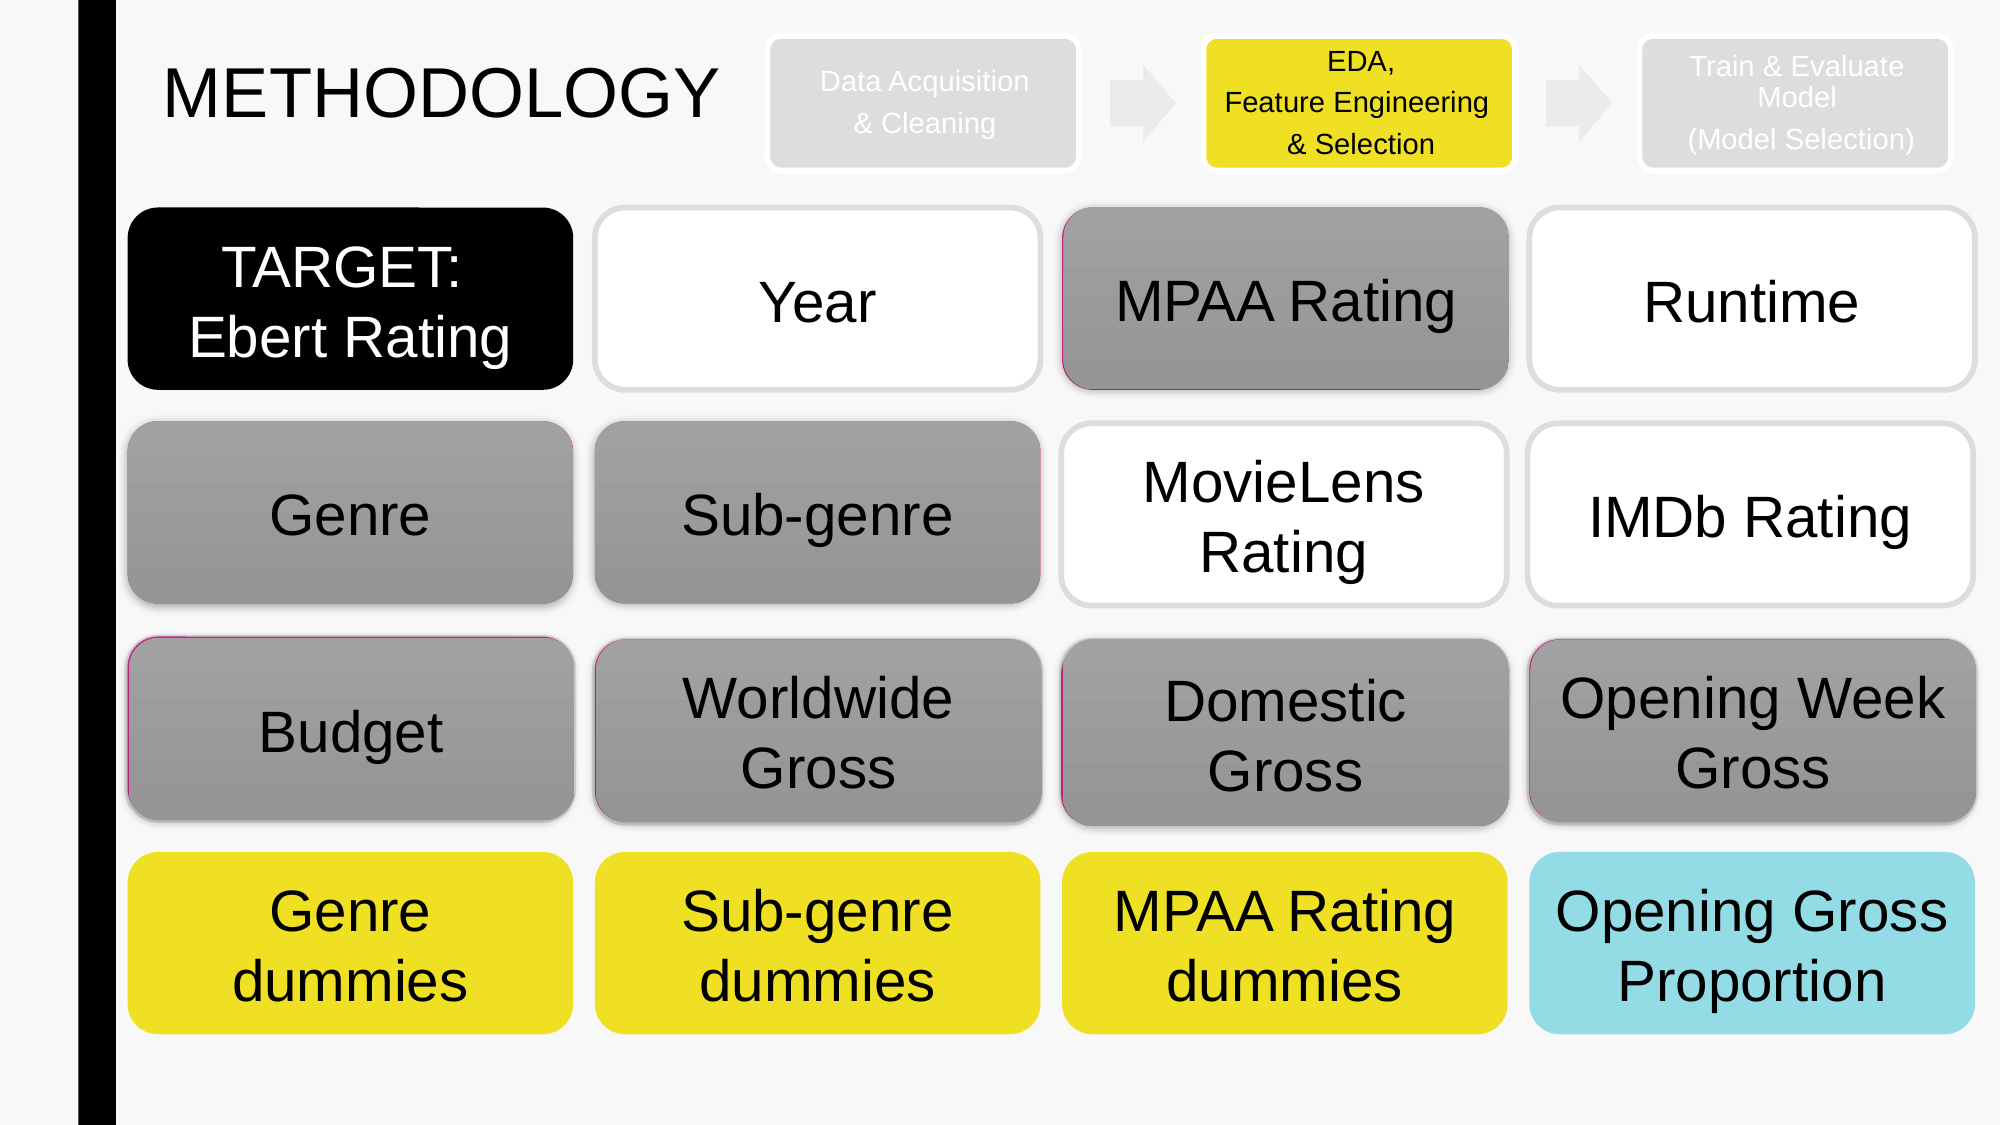

Data Acquisition
& Cleaning

EDA,
Feature Engineering
& Selection

Train & Evaluate Model
 (Model Selection)
# METHODOLOGY
MPAA Rating
TARGET:
Ebert Rating
Year
Runtime
MPAA Rating
Sub-genre
Genre
Genre
Sub-genre
MovieLens Rating
IMDb Rating
Budget
Budget
Budget
Domestic Gross
Opening Week Gross
Worldwide Gross
Worldwide Gross
Opening Week Gross
Worldwide Gross
Opening Week Gross
Domestic Gross
Domestic Gross
Genre
dummies
Sub-genre
dummies
MPAA Rating
dummies
Opening Gross Proportion